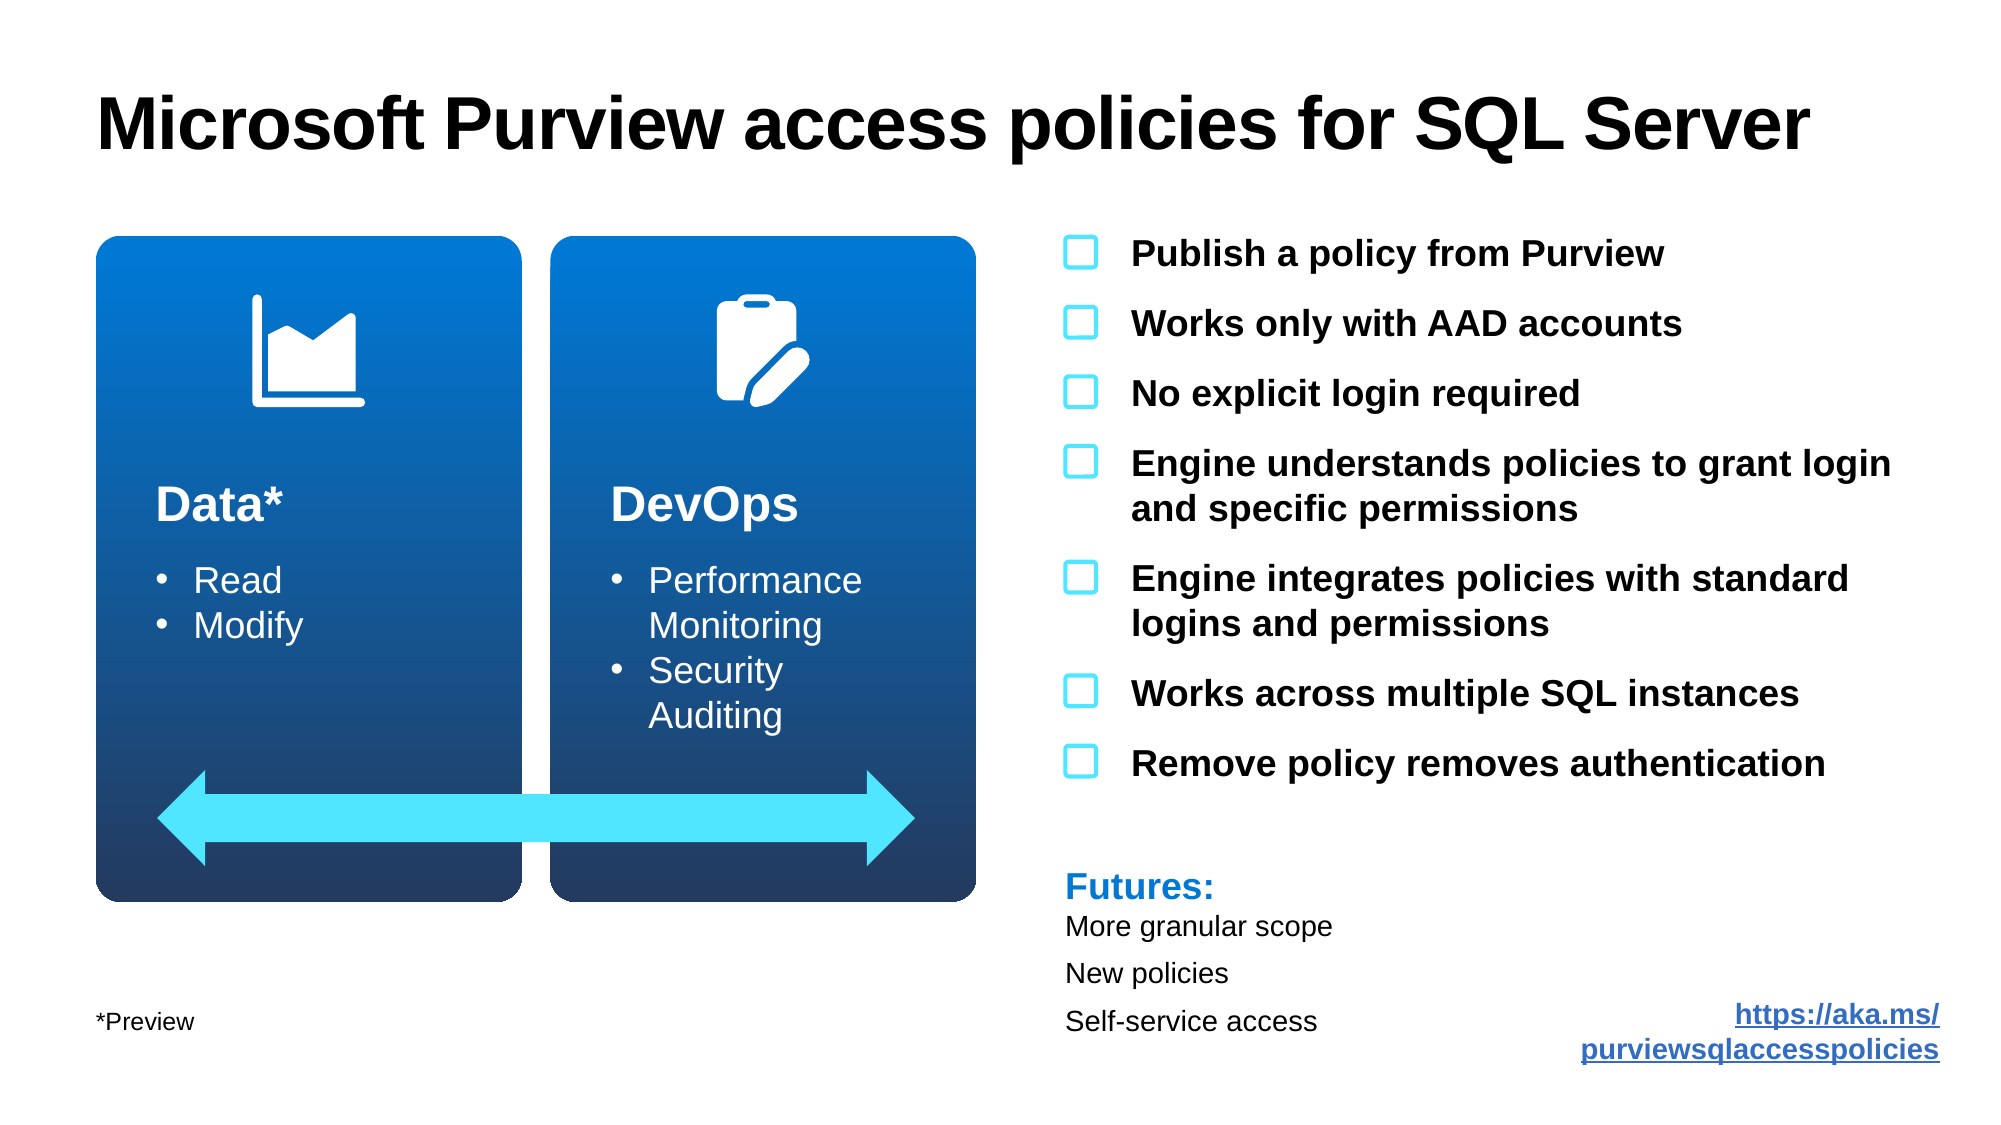

# Microsoft Purview access policies for SQL Server
Publish a policy from Purview
Works only with AAD accounts
No explicit login required
Engine understands policies to grant login and specific permissions
Engine integrates policies with standard logins and permissions
Works across multiple SQL instances
Remove policy removes authentication

Data*
Read
Modify
DevOps
Performance Monitoring
Security Auditing

Futures:
More granular scope
New policies
Self-service access
https://aka.ms/purviewsqlaccesspolicies
*Preview